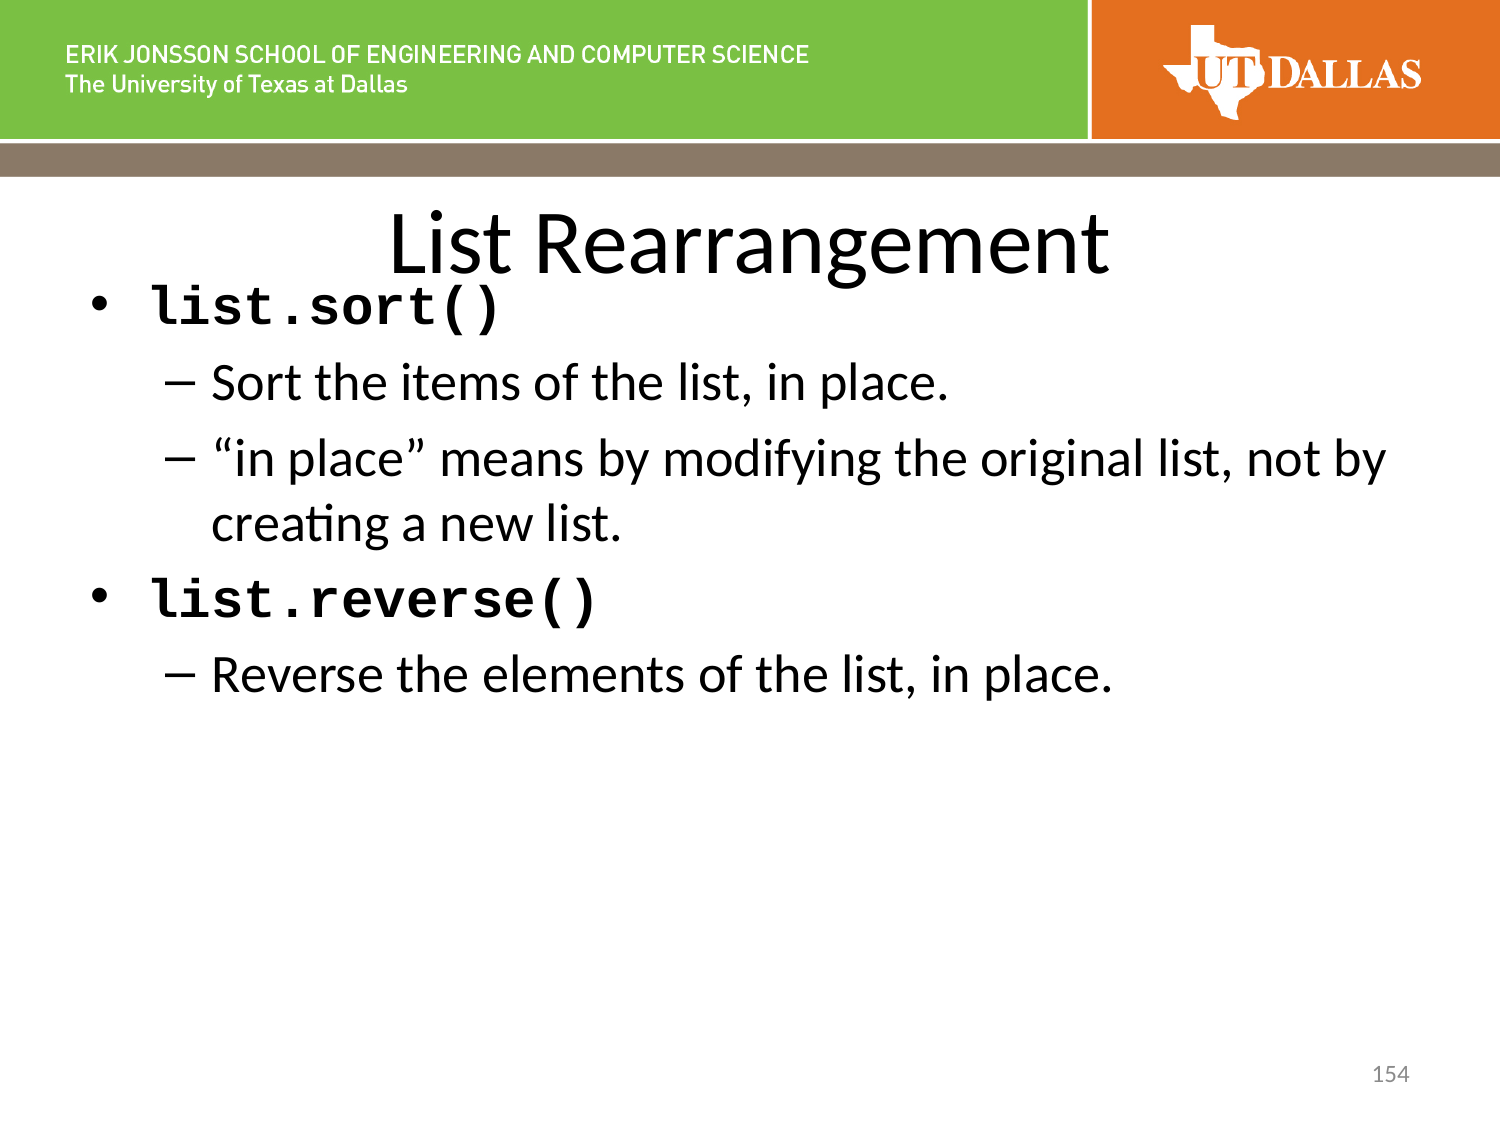

# List Rearrangement
list.sort()
Sort the items of the list, in place.
“in place” means by modifying the original list, not by creating a new list.
list.reverse()
Reverse the elements of the list, in place.

154